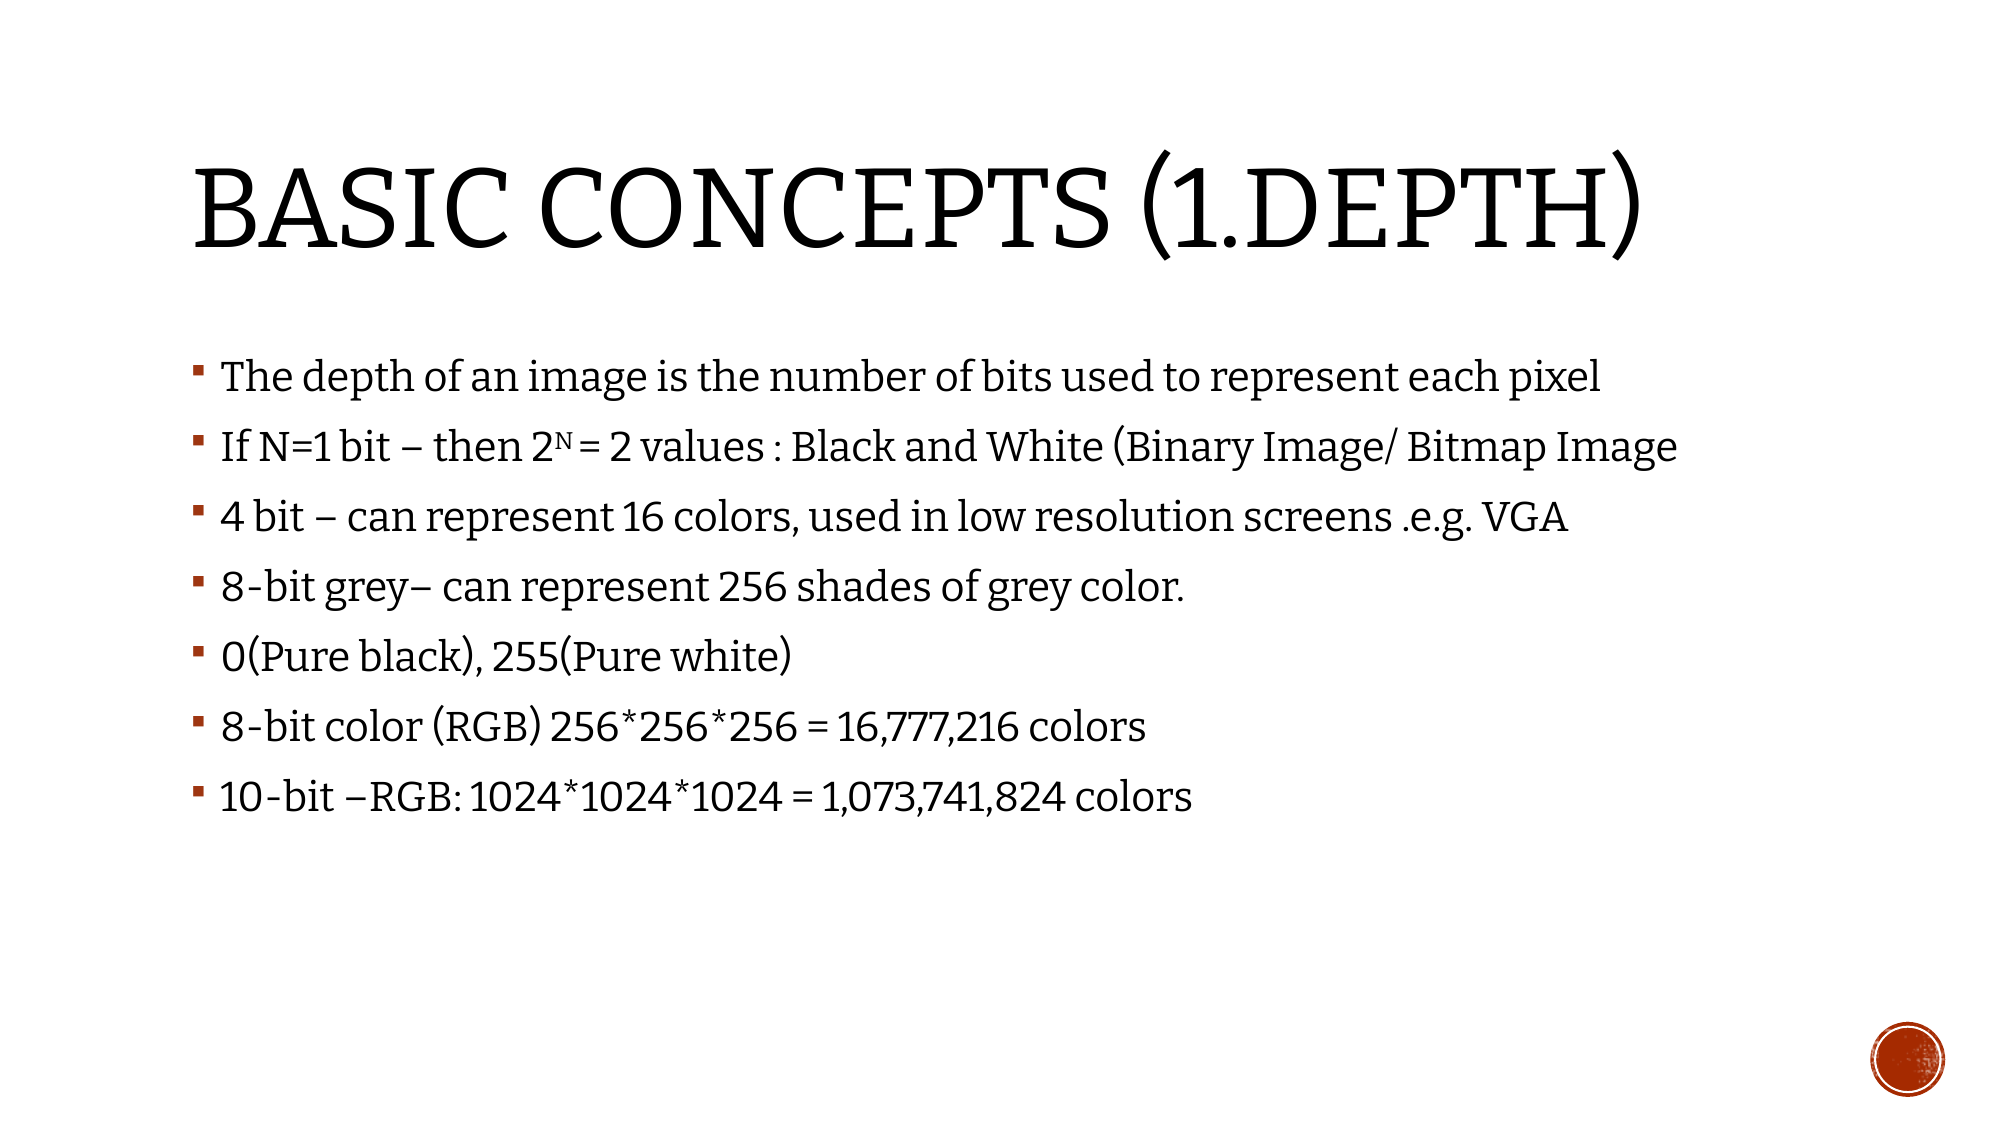

# Basic Concepts (1.Depth)
The depth of an image is the number of bits used to represent each pixel
If N=1 bit – then 2N = 2 values : Black and White (Binary Image/ Bitmap Image
4 bit – can represent 16 colors, used in low resolution screens .e.g. VGA
8-bit grey– can represent 256 shades of grey color.
0(Pure black), 255(Pure white)
8-bit color (RGB) 256*256*256 = 16,777,216 colors
10-bit –RGB: 1024*1024*1024 = 1,073,741,824 colors